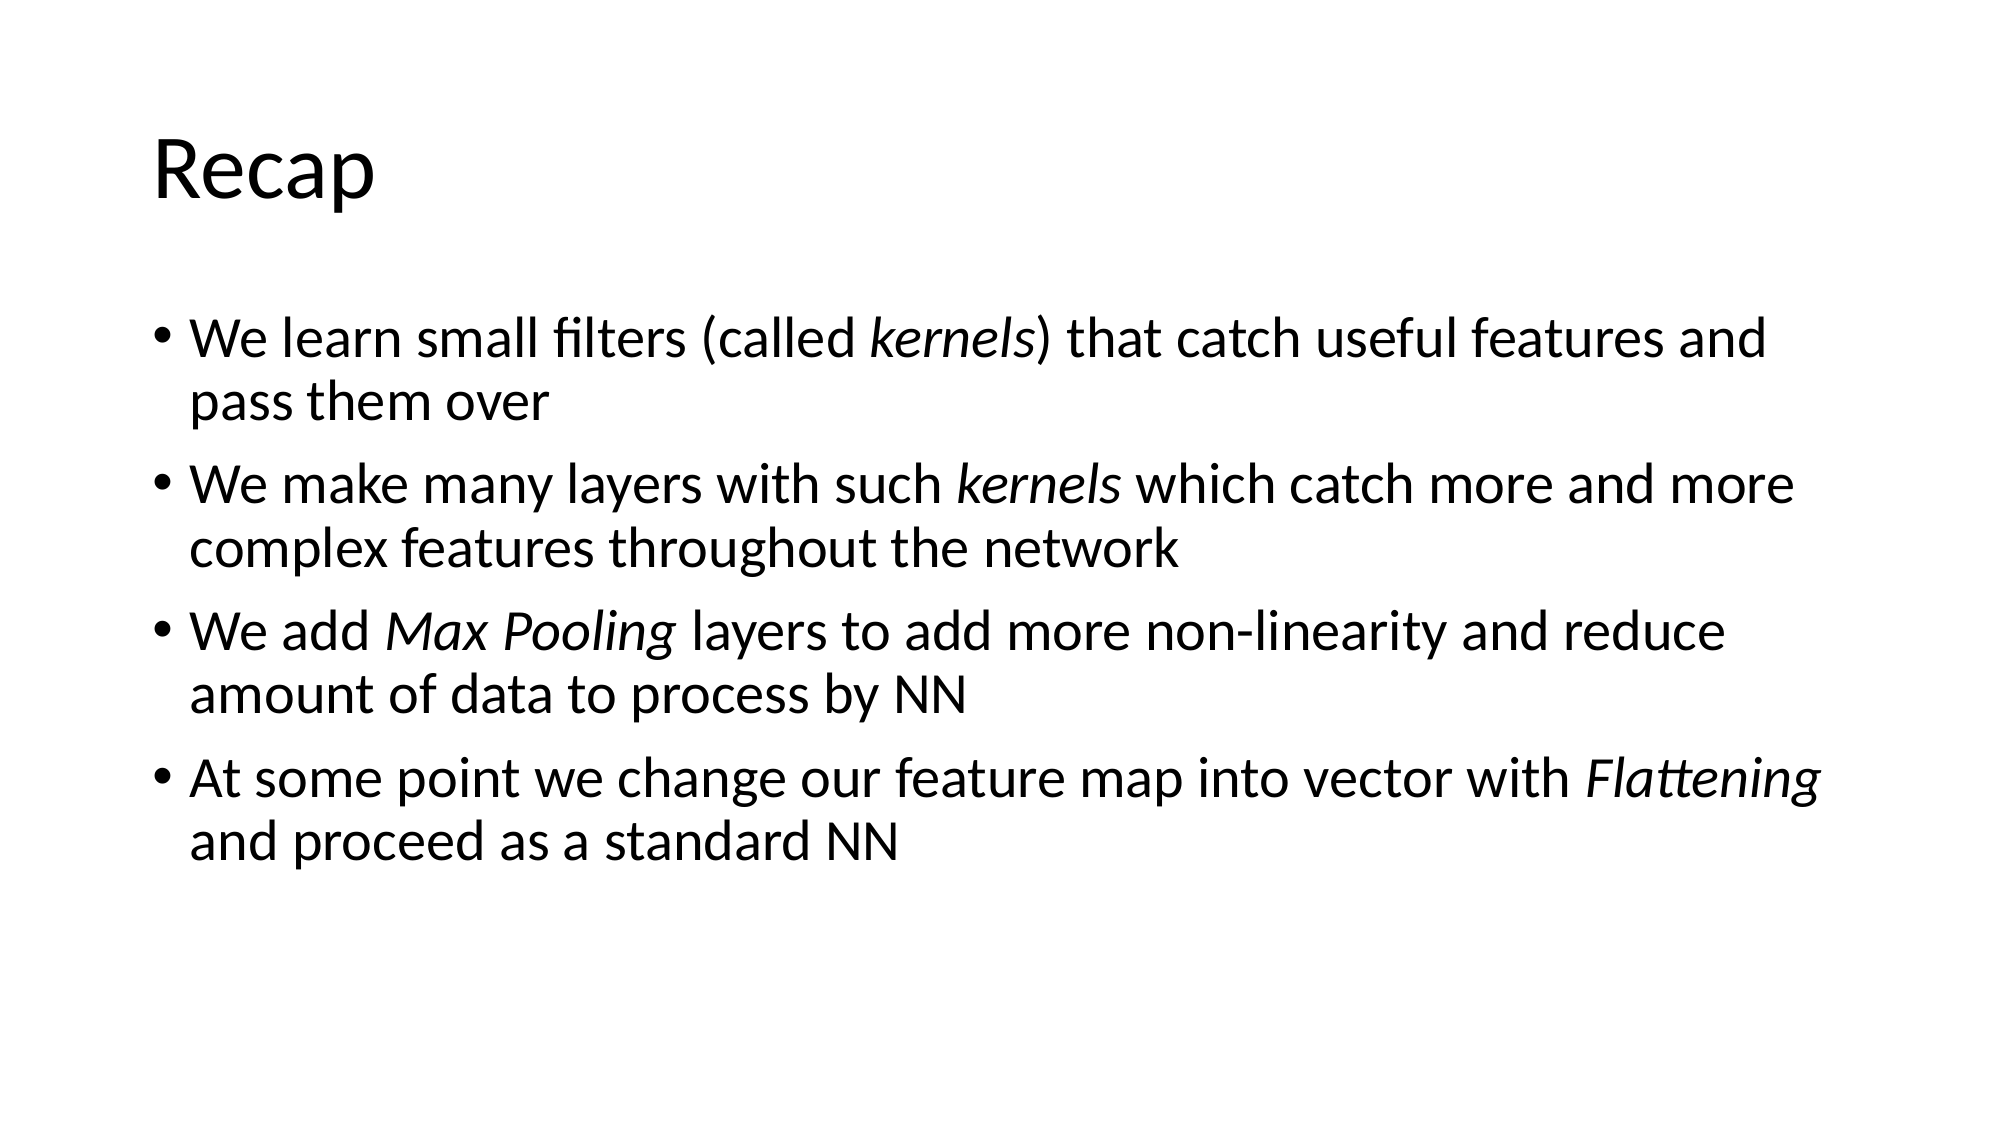

# Recap
We learn small filters (called kernels) that catch useful features and pass them over
We make many layers with such kernels which catch more and more complex features throughout the network
We add Max Pooling layers to add more non-linearity and reduce amount of data to process by NN
At some point we change our feature map into vector with Flattening and proceed as a standard NN